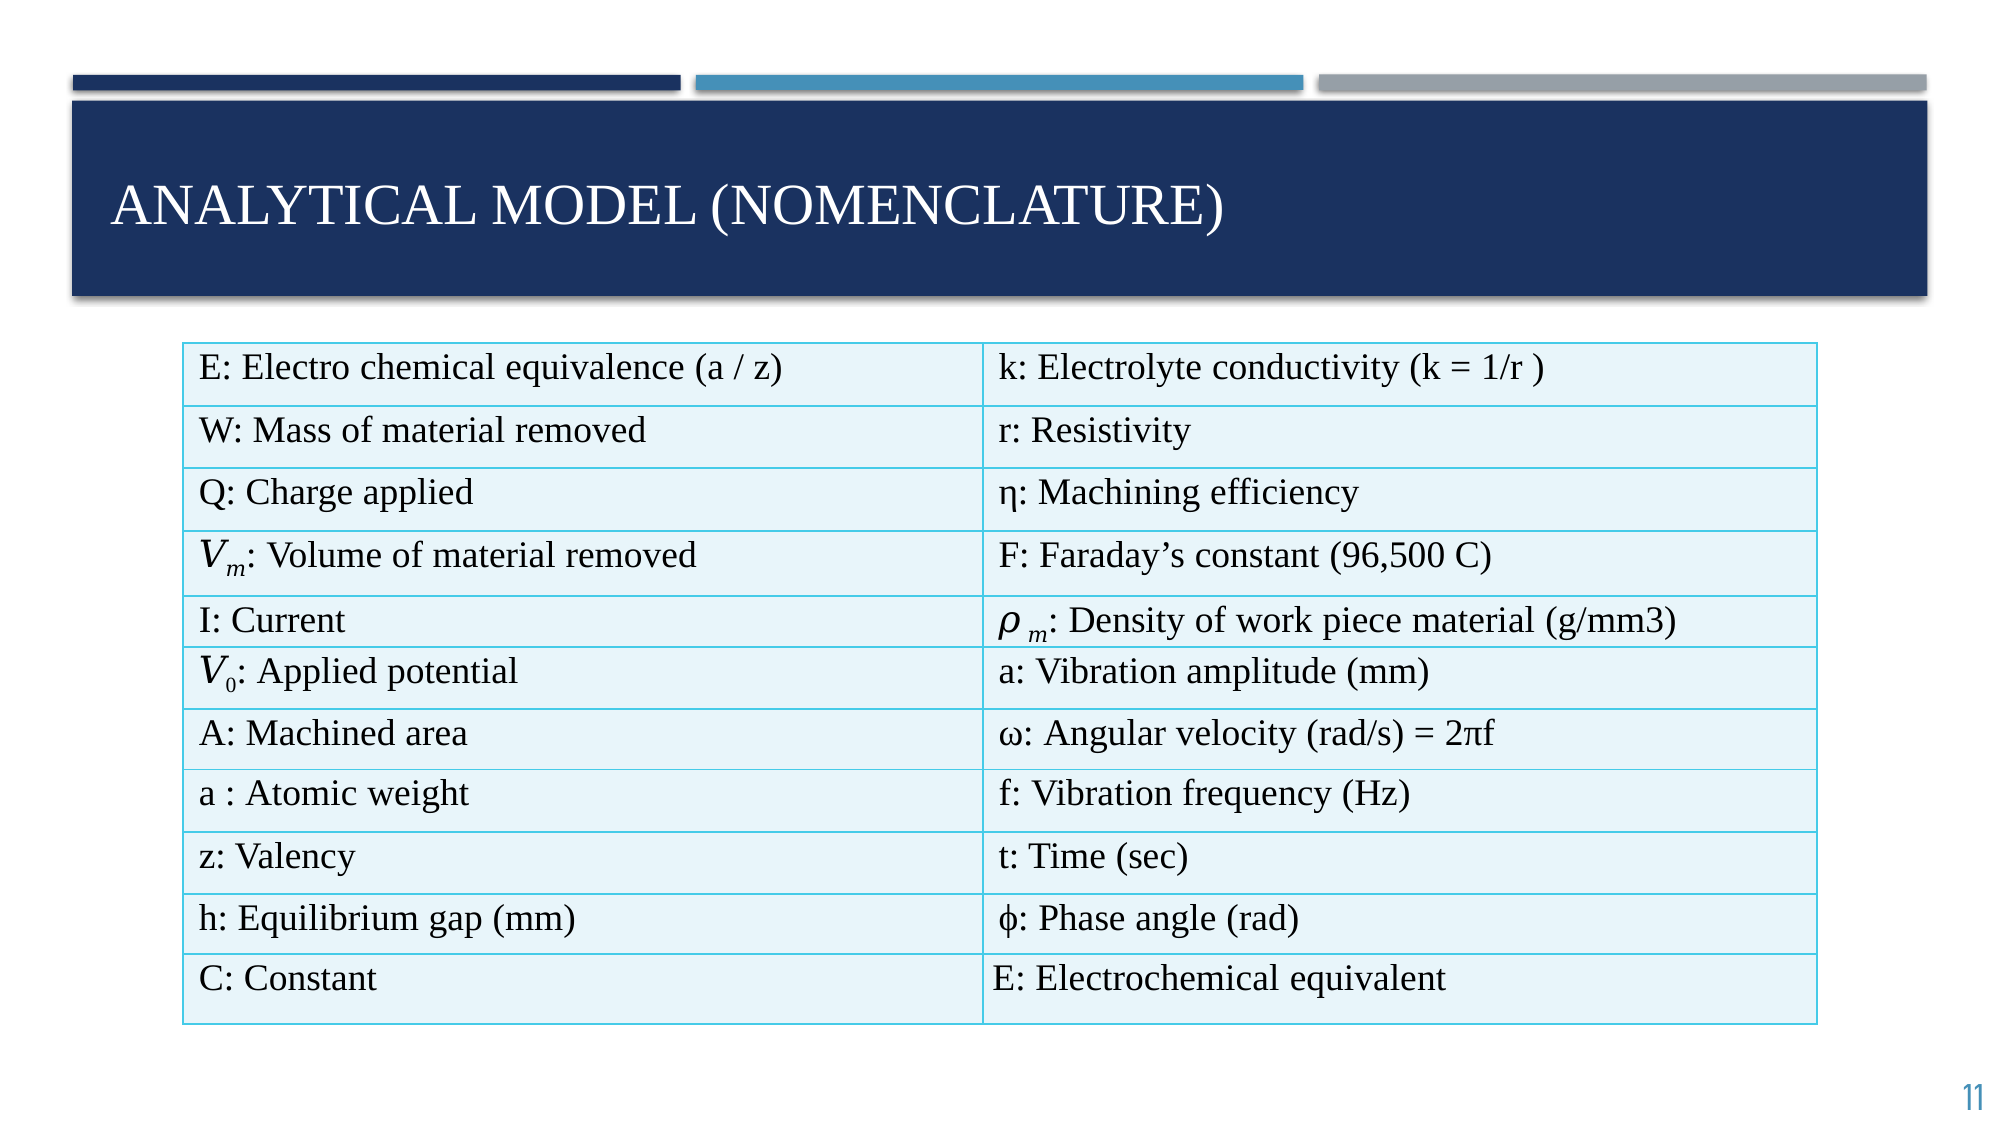

# Analytical model (Nomenclature)
| E: Electro chemical equivalence (a / z) | k: Electrolyte conductivity (k = 1/r ) |
| --- | --- |
| W: Mass of material removed | r: Resistivity |
| Q: Charge applied | η: Machining efficiency |
| 𝑉𝑚: Volume of material removed | F: Faraday’s constant (96,500 C) |
| I: Current | 𝜌𝑚: Density of work piece material (g/mm3) |
| 𝑉0: Applied potential | a: Vibration amplitude (mm) |
| A: Machined area | ω: Angular velocity (rad/s) = 2πf |
| a : Atomic weight | f: Vibration frequency (Hz) |
| z: Valency | t: Time (sec) |
| h: Equilibrium gap (mm) | ϕ: Phase angle (rad) |
| C: Constant | E: Electrochemical equivalent |
11